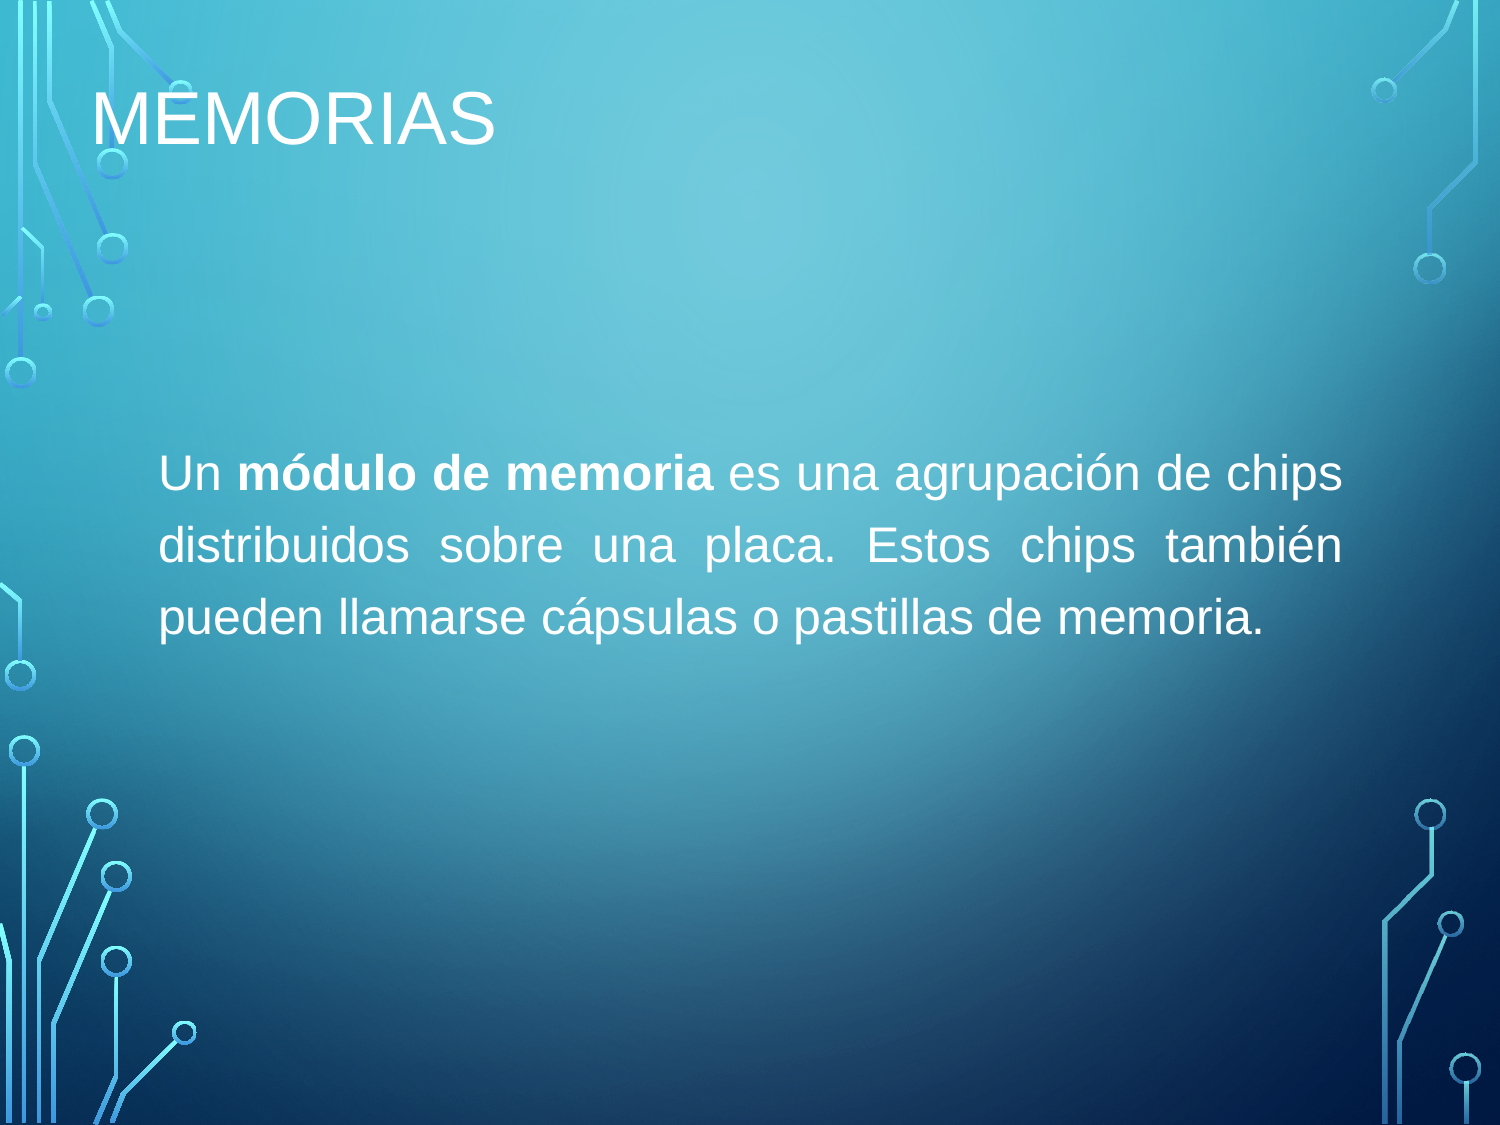

# Memorias
Un módulo de memoria es una agrupación de chips distribuidos sobre una placa. Estos chips también pueden llamarse cápsulas o pastillas de memoria.